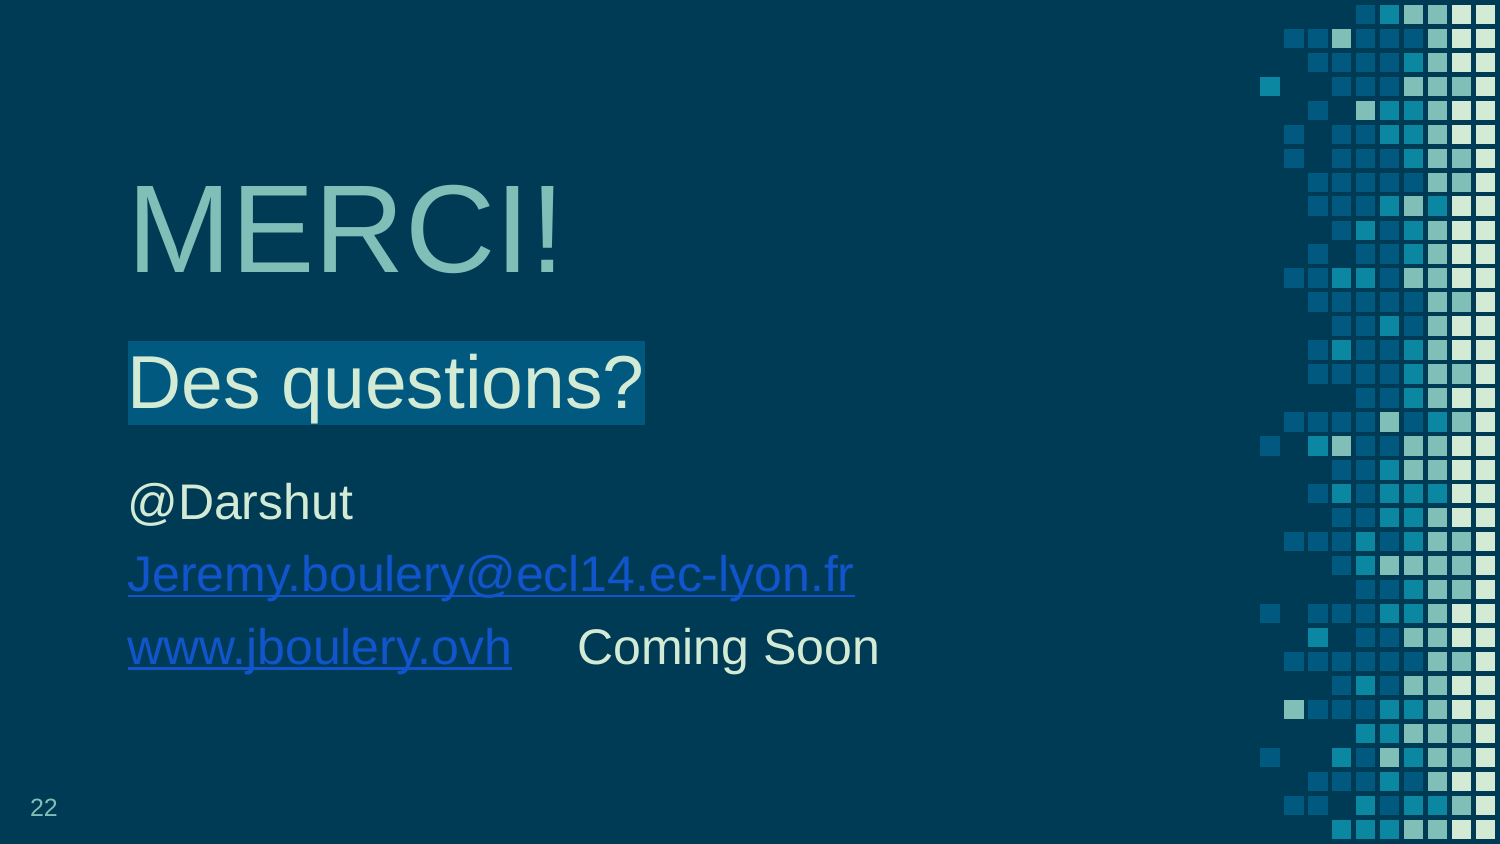

MERCI!
Des questions?
@Darshut
Jeremy.boulery@ecl14.ec-lyon.fr
www.jboulery.ovh 	Coming Soon
22